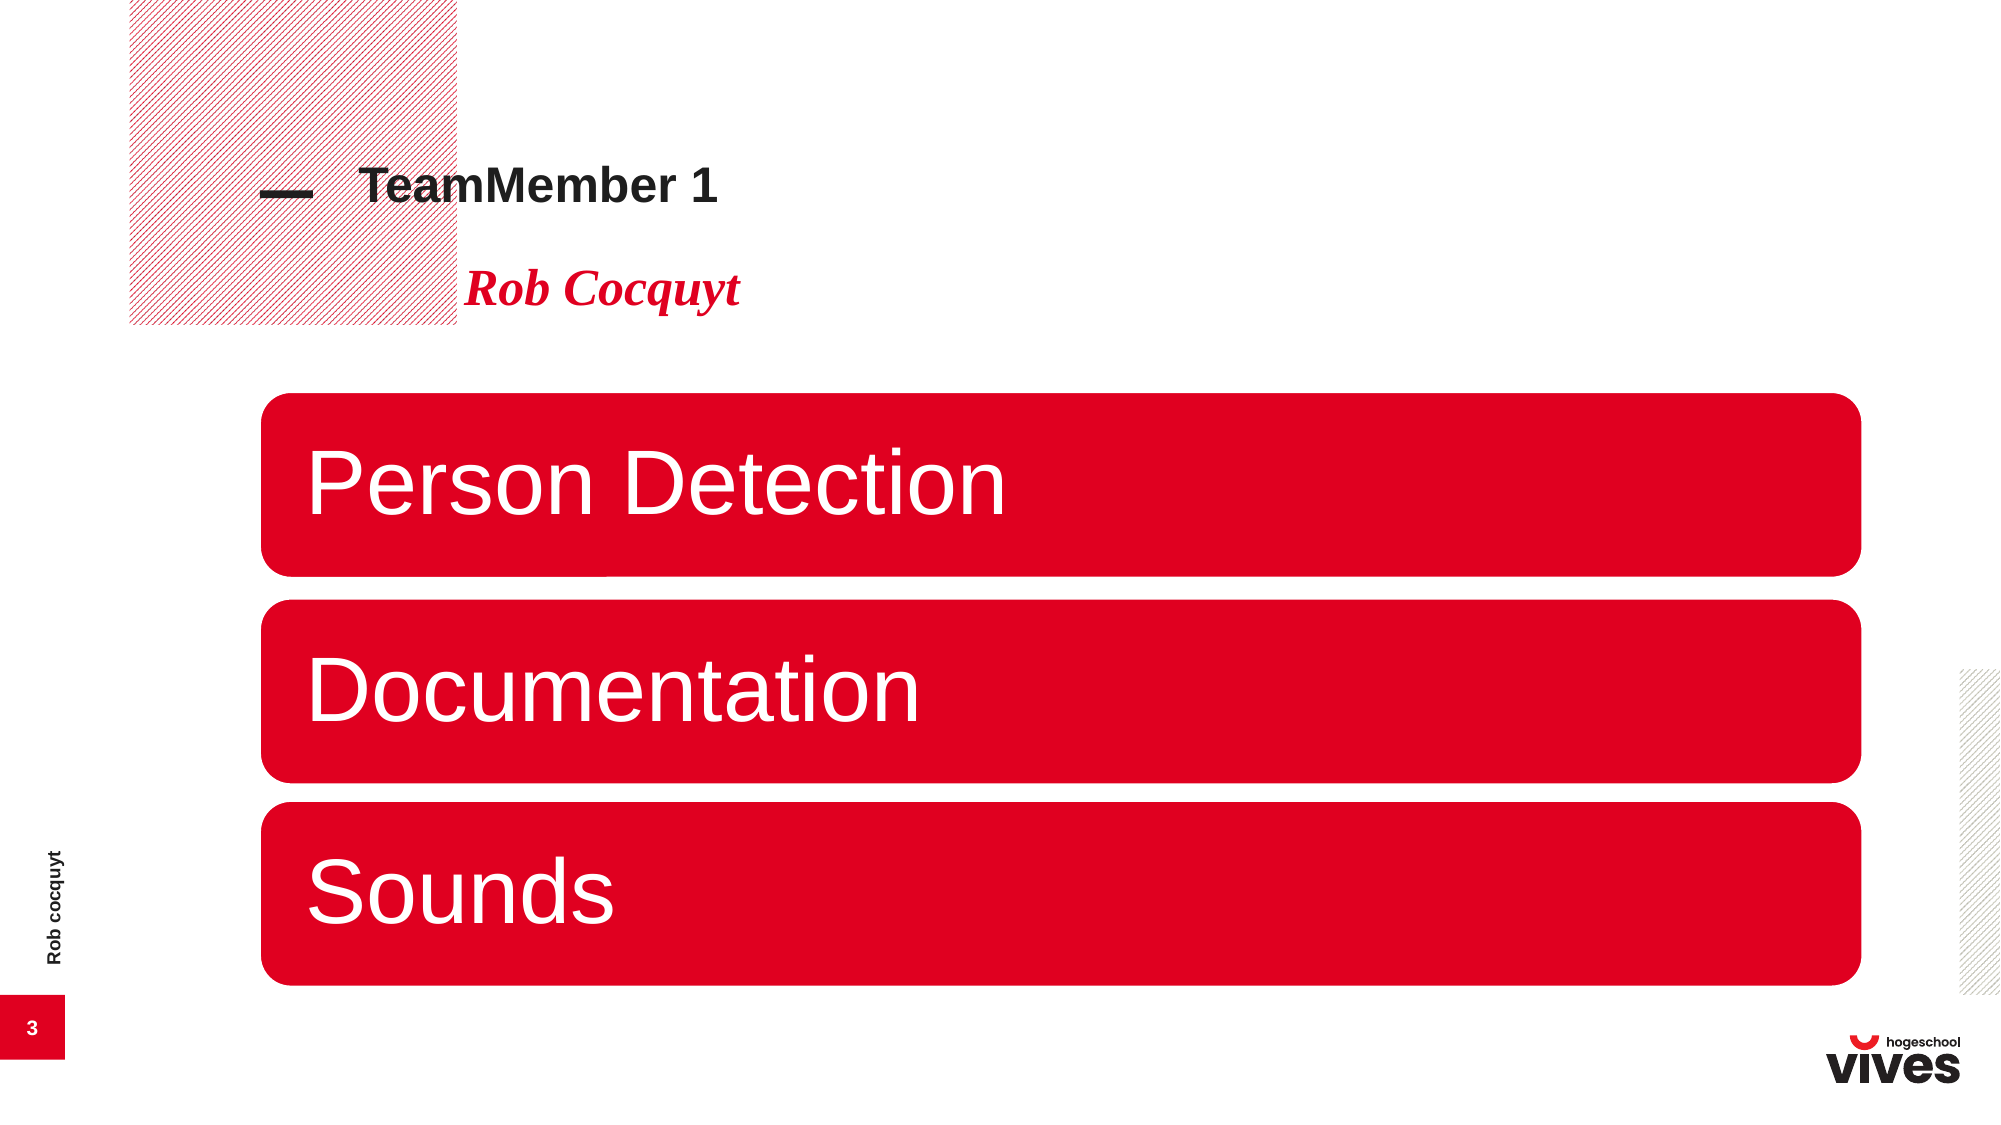

# TeamMember 1
Rob Cocquyt
Person Detection
Documentation
Sounds
Rob cocquyt